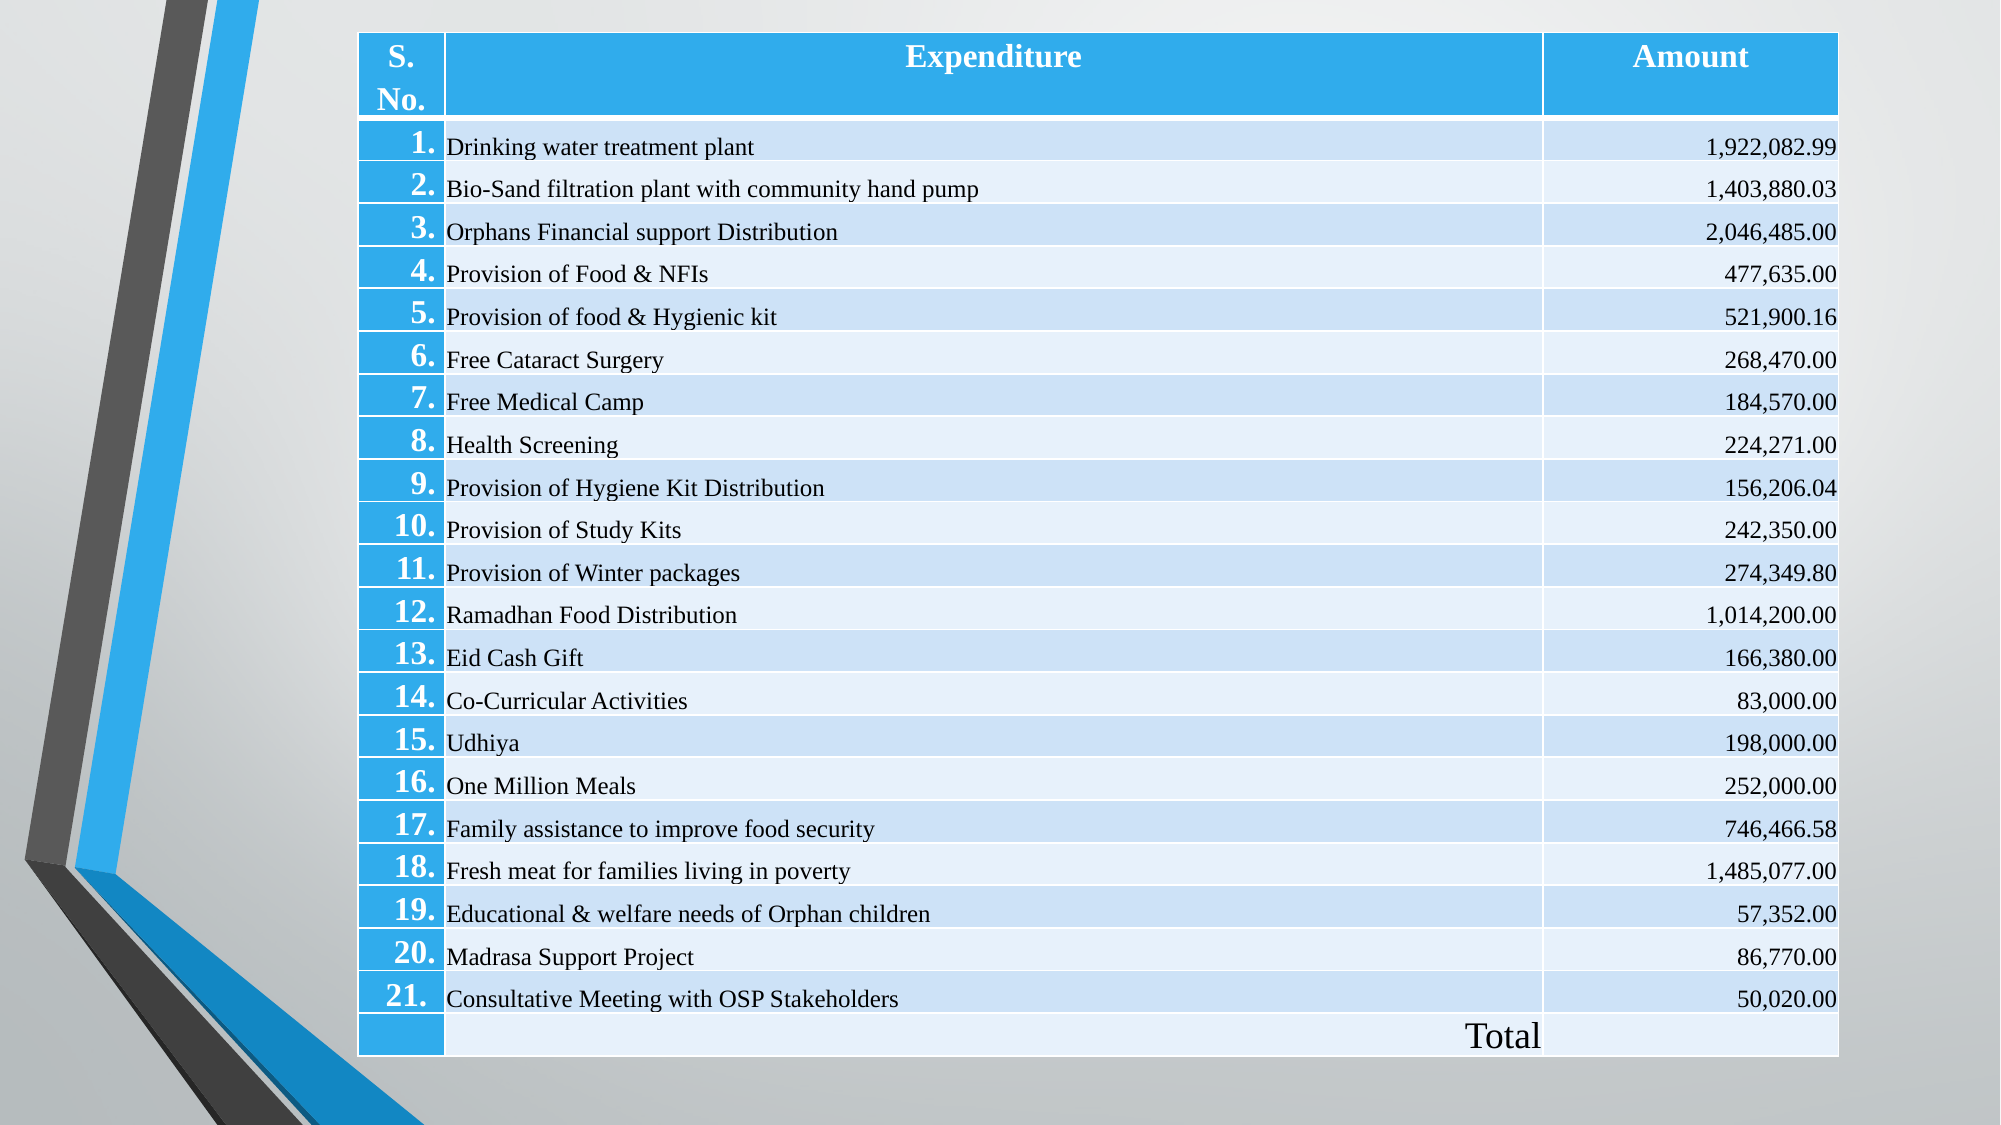

| S. No. | Expenditure | Amount |
| --- | --- | --- |
| 1. | Drinking water treatment plant | 1,922,082.99 |
| 2. | Bio-Sand filtration plant with community hand pump | 1,403,880.03 |
| 3. | Orphans Financial support Distribution | 2,046,485.00 |
| 4. | Provision of Food & NFIs | 477,635.00 |
| 5. | Provision of food & Hygienic kit | 521,900.16 |
| 6. | Free Cataract Surgery | 268,470.00 |
| 7. | Free Medical Camp | 184,570.00 |
| 8. | Health Screening | 224,271.00 |
| 9. | Provision of Hygiene Kit Distribution | 156,206.04 |
| 10. | Provision of Study Kits | 242,350.00 |
| 11. | Provision of Winter packages | 274,349.80 |
| 12. | Ramadhan Food Distribution | 1,014,200.00 |
| 13. | Eid Cash Gift | 166,380.00 |
| 14. | Co-Curricular Activities | 83,000.00 |
| 15. | Udhiya | 198,000.00 |
| 16. | One Million Meals | 252,000.00 |
| 17. | Family assistance to improve food security | 746,466.58 |
| 18. | Fresh meat for families living in poverty | 1,485,077.00 |
| 19. | Educational & welfare needs of Orphan children | 57,352.00 |
| 20. | Madrasa Support Project | 86,770.00 |
| 21. | Consultative Meeting with OSP Stakeholders | 50,020.00 |
|  | Total |  |